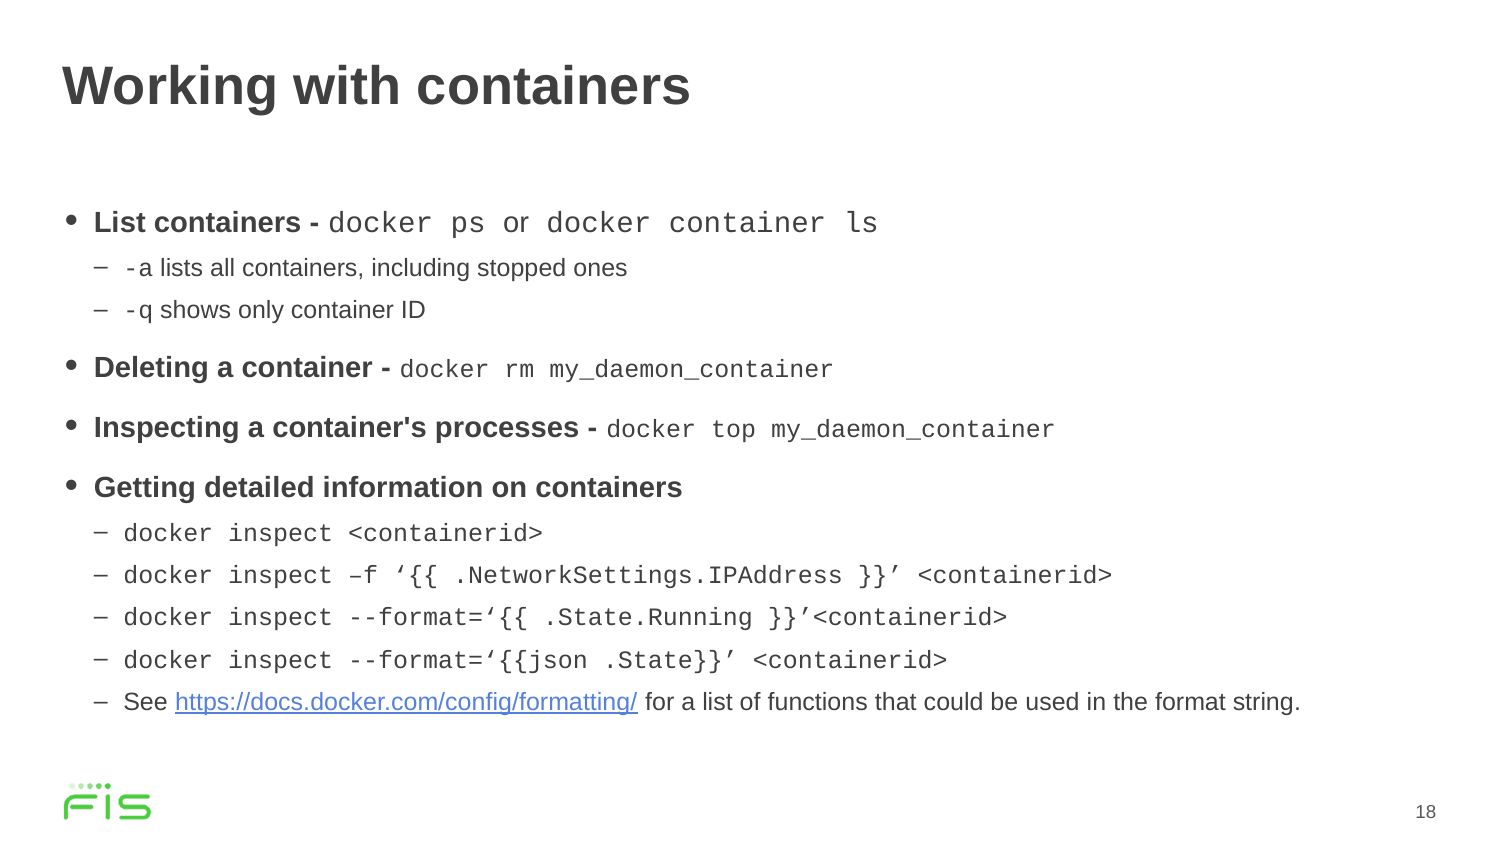

# Working with containers
List containers - docker ps or docker container ls
-a lists all containers, including stopped ones
-q shows only container ID
Deleting a container - docker rm my_daemon_container
Inspecting a container's processes - docker top my_daemon_container
Getting detailed information on containers
docker inspect <containerid>
docker inspect –f ‘{{ .NetworkSettings.IPAddress }}’ <containerid>
docker inspect --format=‘{{ .State.Running }}’<containerid>
docker inspect --format=‘{{json .State}}’ <containerid>
See https://docs.docker.com/config/formatting/ for a list of functions that could be used in the format string.

18